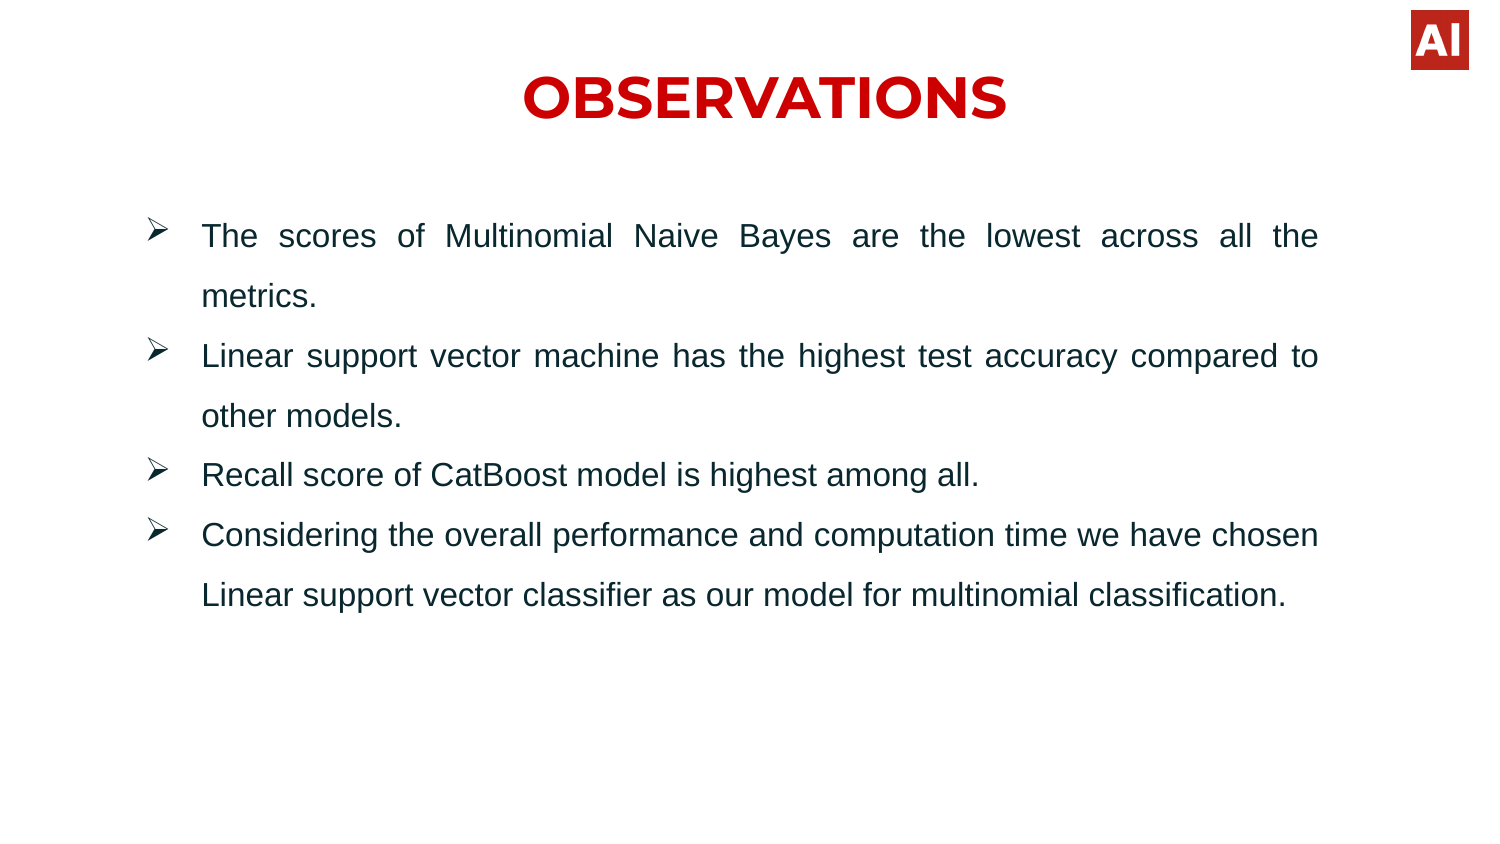

# OBSERVATIONS
The scores of Multinomial Naive Bayes are the lowest across all the metrics.
Linear support vector machine has the highest test accuracy compared to other models.
Recall score of CatBoost model is highest among all.
Considering the overall performance and computation time we have chosen Linear support vector classifier as our model for multinomial classification.